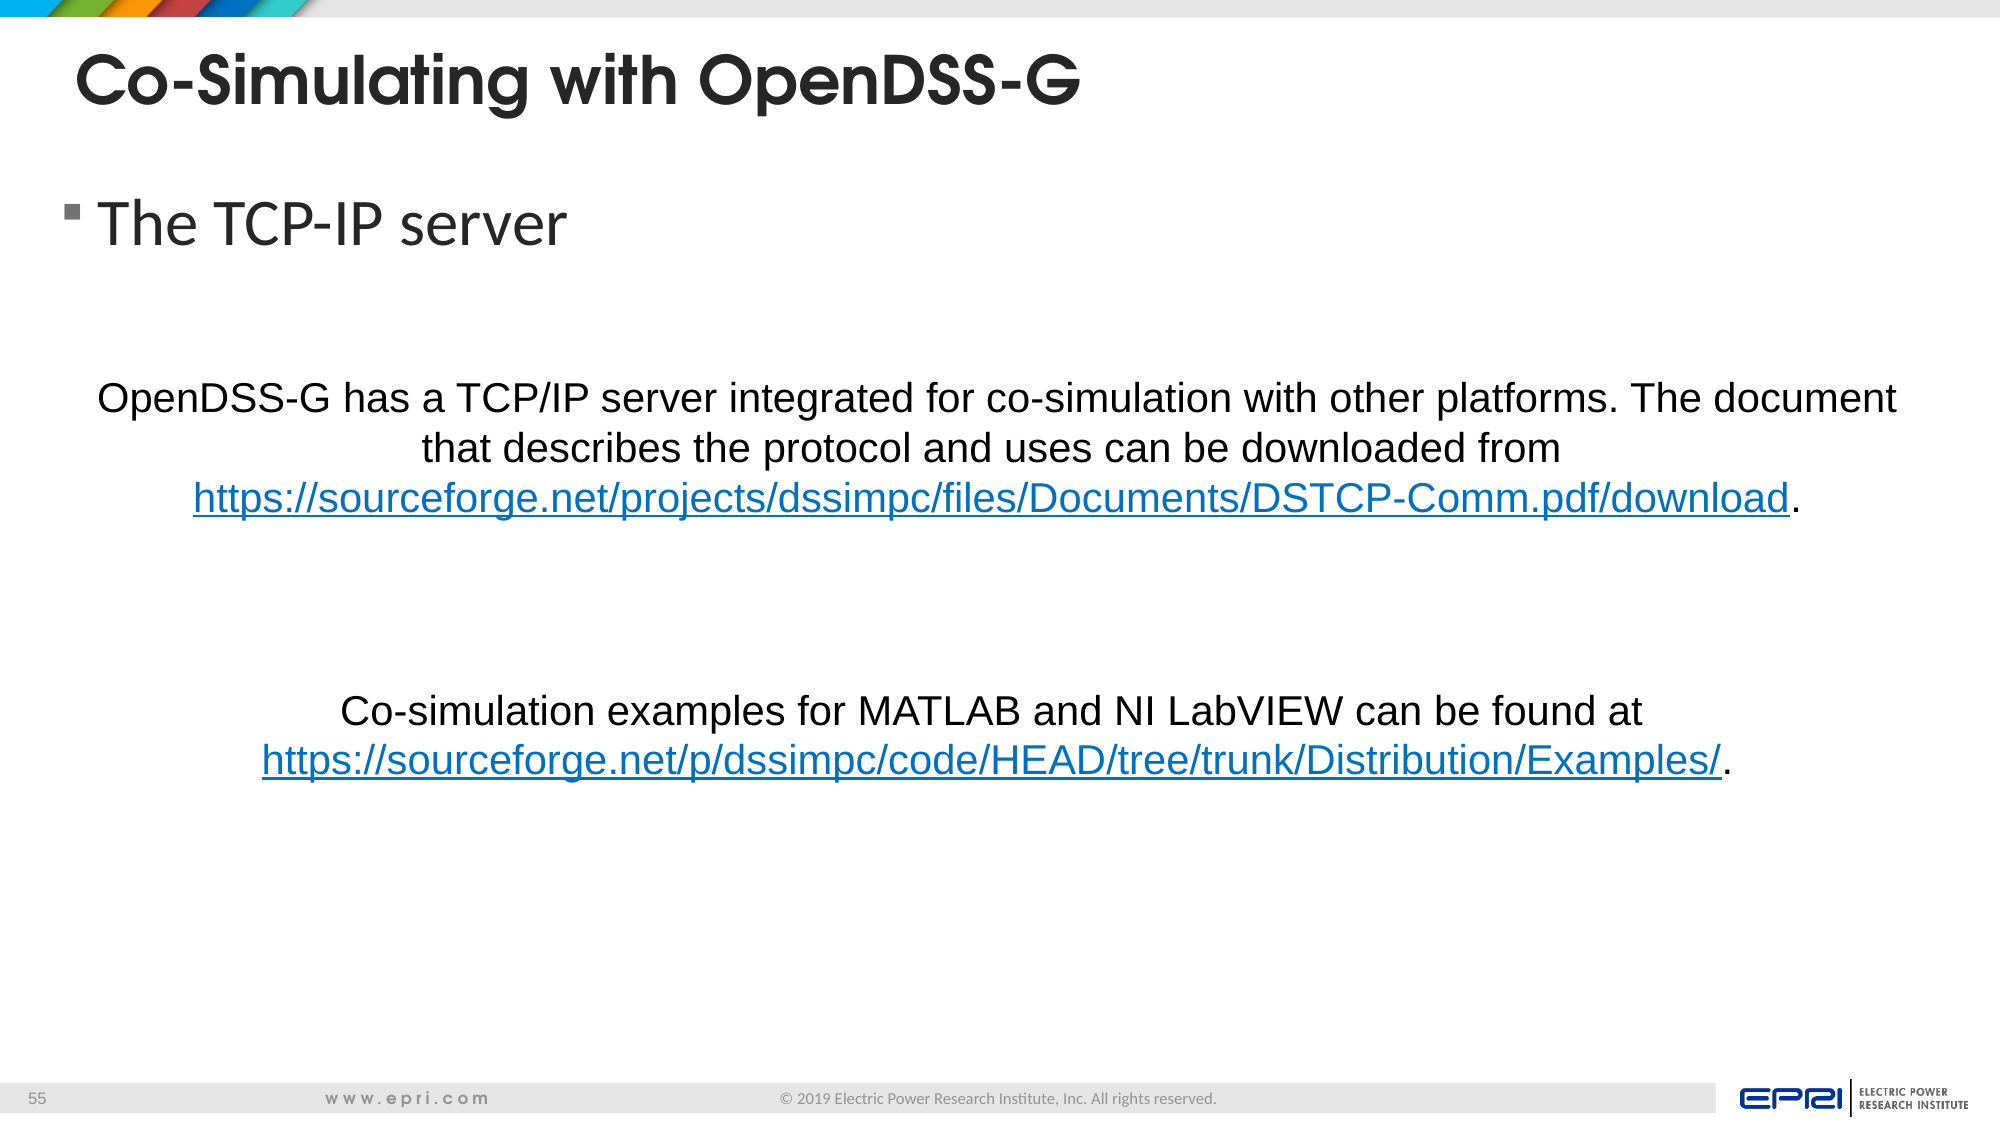

# Co-Simulating with OpenDSS-G
The TCP-IP server
OpenDSS-G has a TCP/IP server integrated for co-simulation with other platforms. The document that describes the protocol and uses can be downloaded from https://sourceforge.net/projects/dssimpc/files/Documents/DSTCP-Comm.pdf/download.

Co-simulation examples for MATLAB and NI LabVIEW can be found at https://sourceforge.net/p/dssimpc/code/HEAD/tree/trunk/Distribution/Examples/.